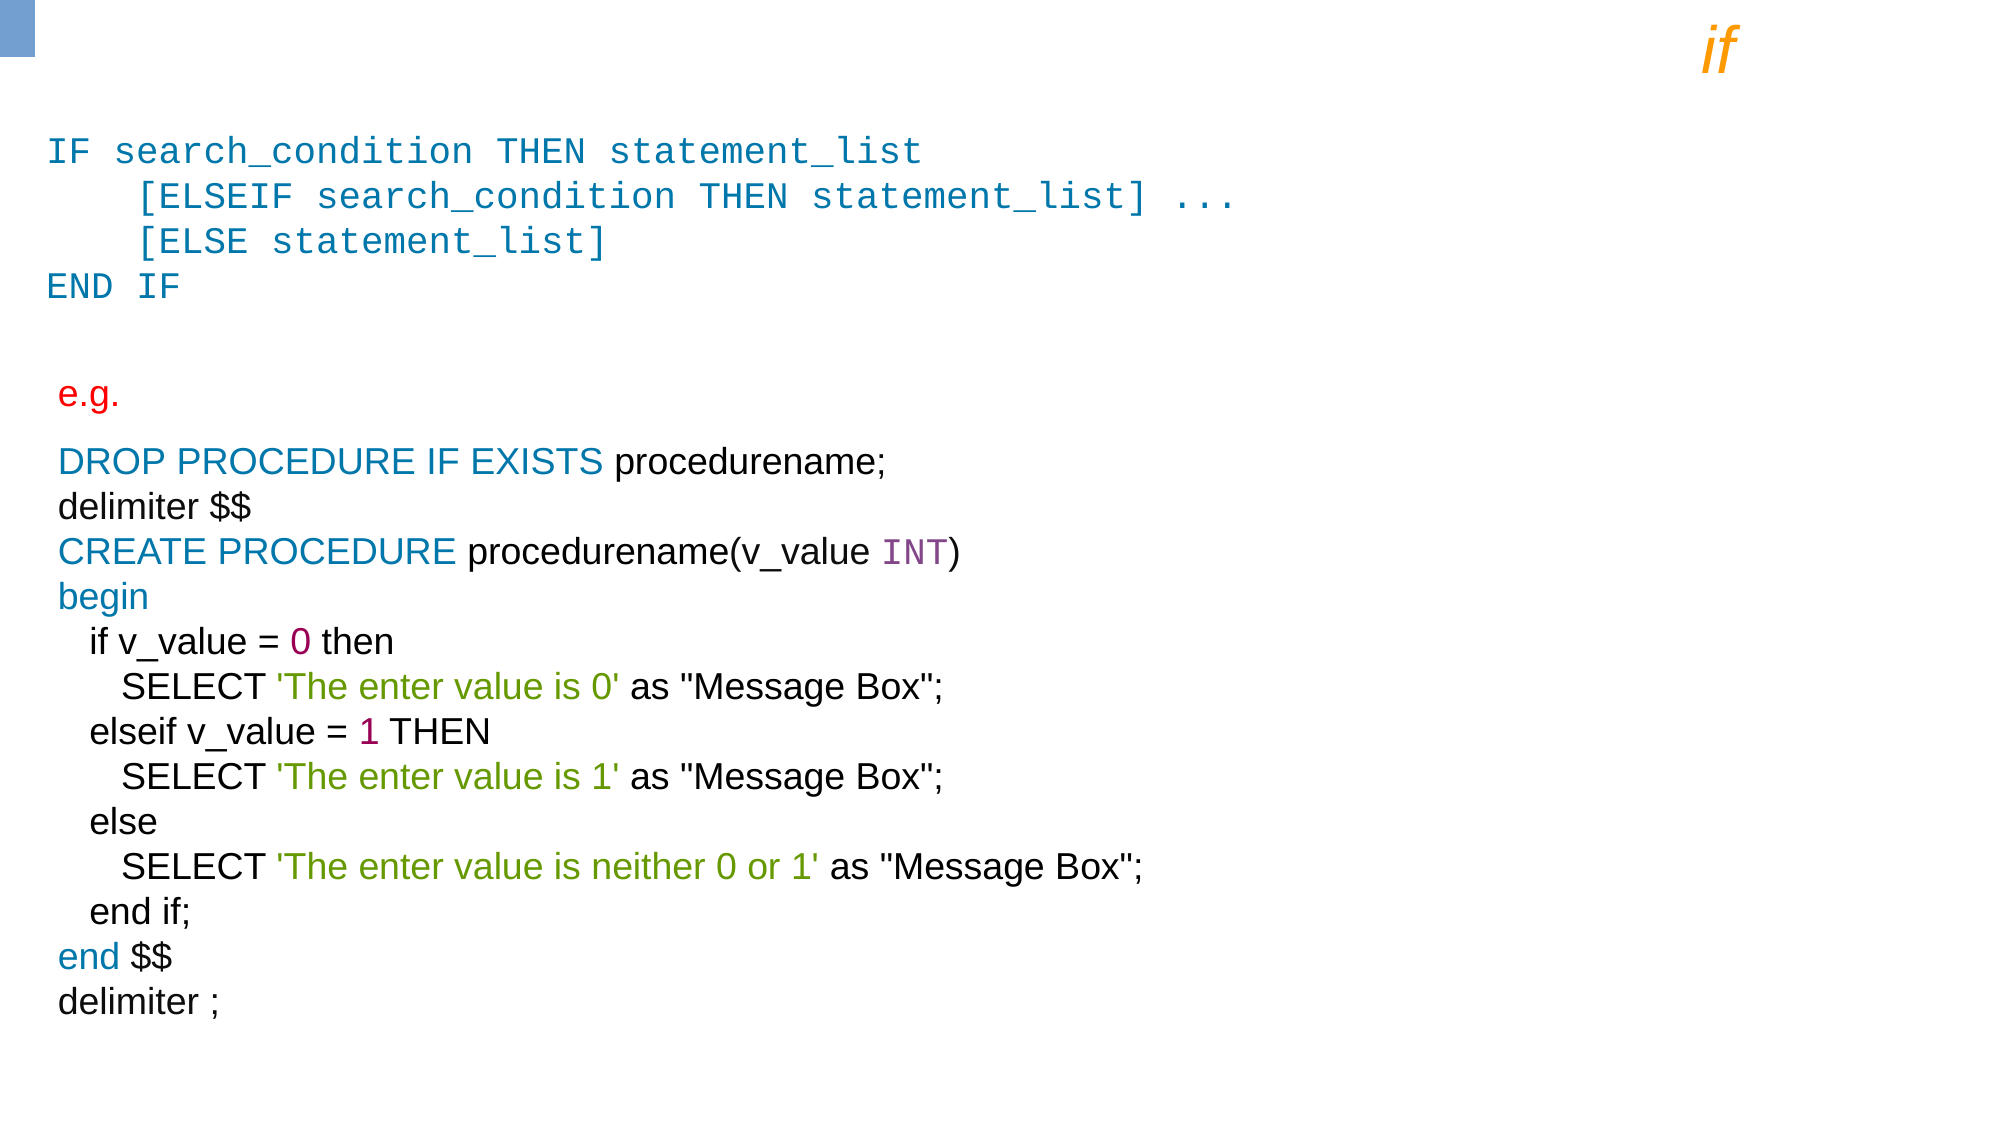

if
IF search_condition THEN statement_list
    [ELSEIF search_condition THEN statement_list] ...
    [ELSE statement_list]
END IF
e.g.
DROP PROCEDURE IF EXISTS procedurename;
delimiter $$
CREATE PROCEDURE procedurename(v_value INT)
begin
   if v_value = 0 then
      SELECT 'The enter value is 0' as "Message Box";
   elseif v_value = 1 THEN
      SELECT 'The enter value is 1' as "Message Box";
   else
      SELECT 'The enter value is neither 0 or 1' as "Message Box";
   end if;
end $$
delimiter ;